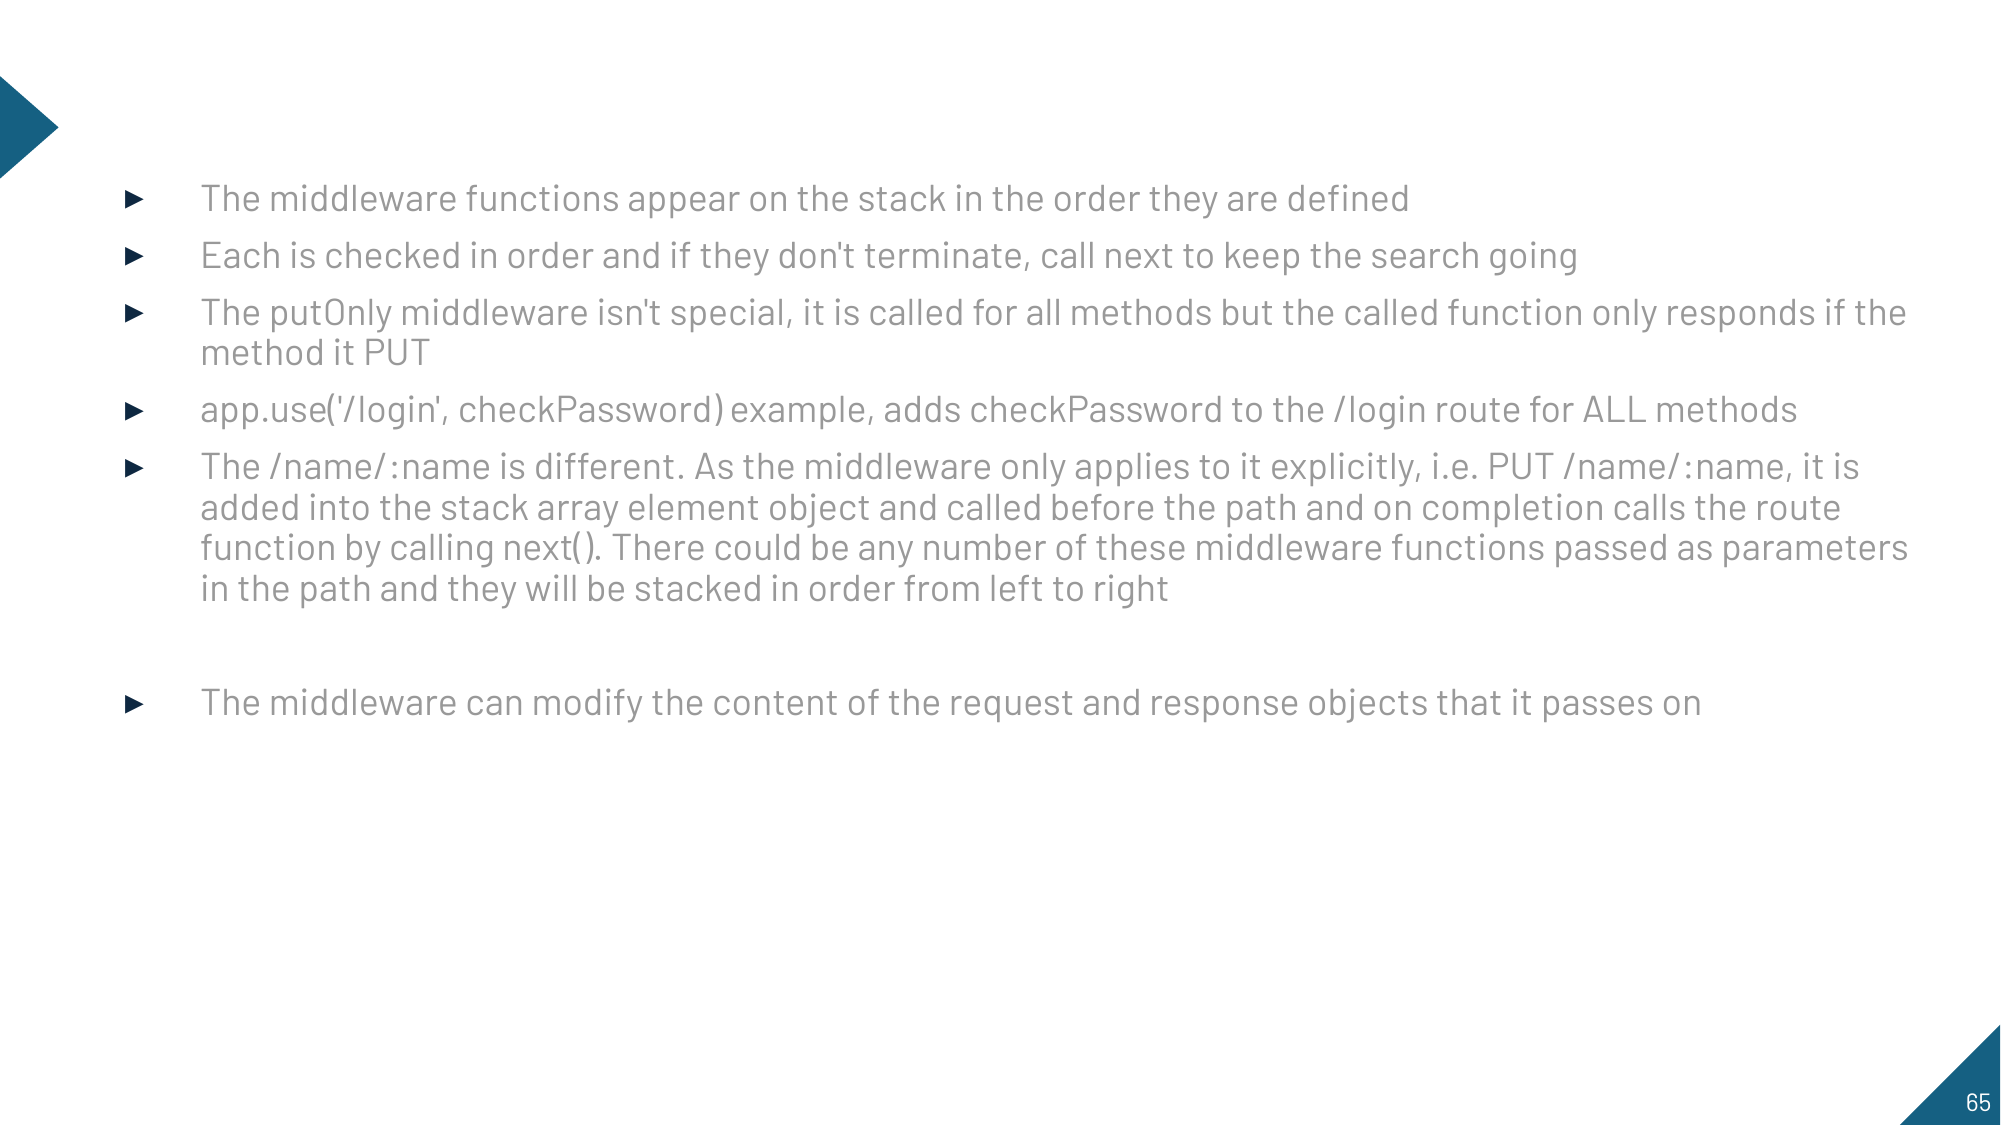

#
The middleware functions appear on the stack in the order they are defined
Each is checked in order and if they don't terminate, call next to keep the search going
The putOnly middleware isn't special, it is called for all methods but the called function only responds if the method it PUT
app.use('/login', checkPassword) example, adds checkPassword to the /login route for ALL methods
The /name/:name is different. As the middleware only applies to it explicitly, i.e. PUT /name/:name, it is added into the stack array element object and called before the path and on completion calls the route function by calling next(). There could be any number of these middleware functions passed as parameters in the path and they will be stacked in order from left to right

The middleware can modify the content of the request and response objects that it passes on

65